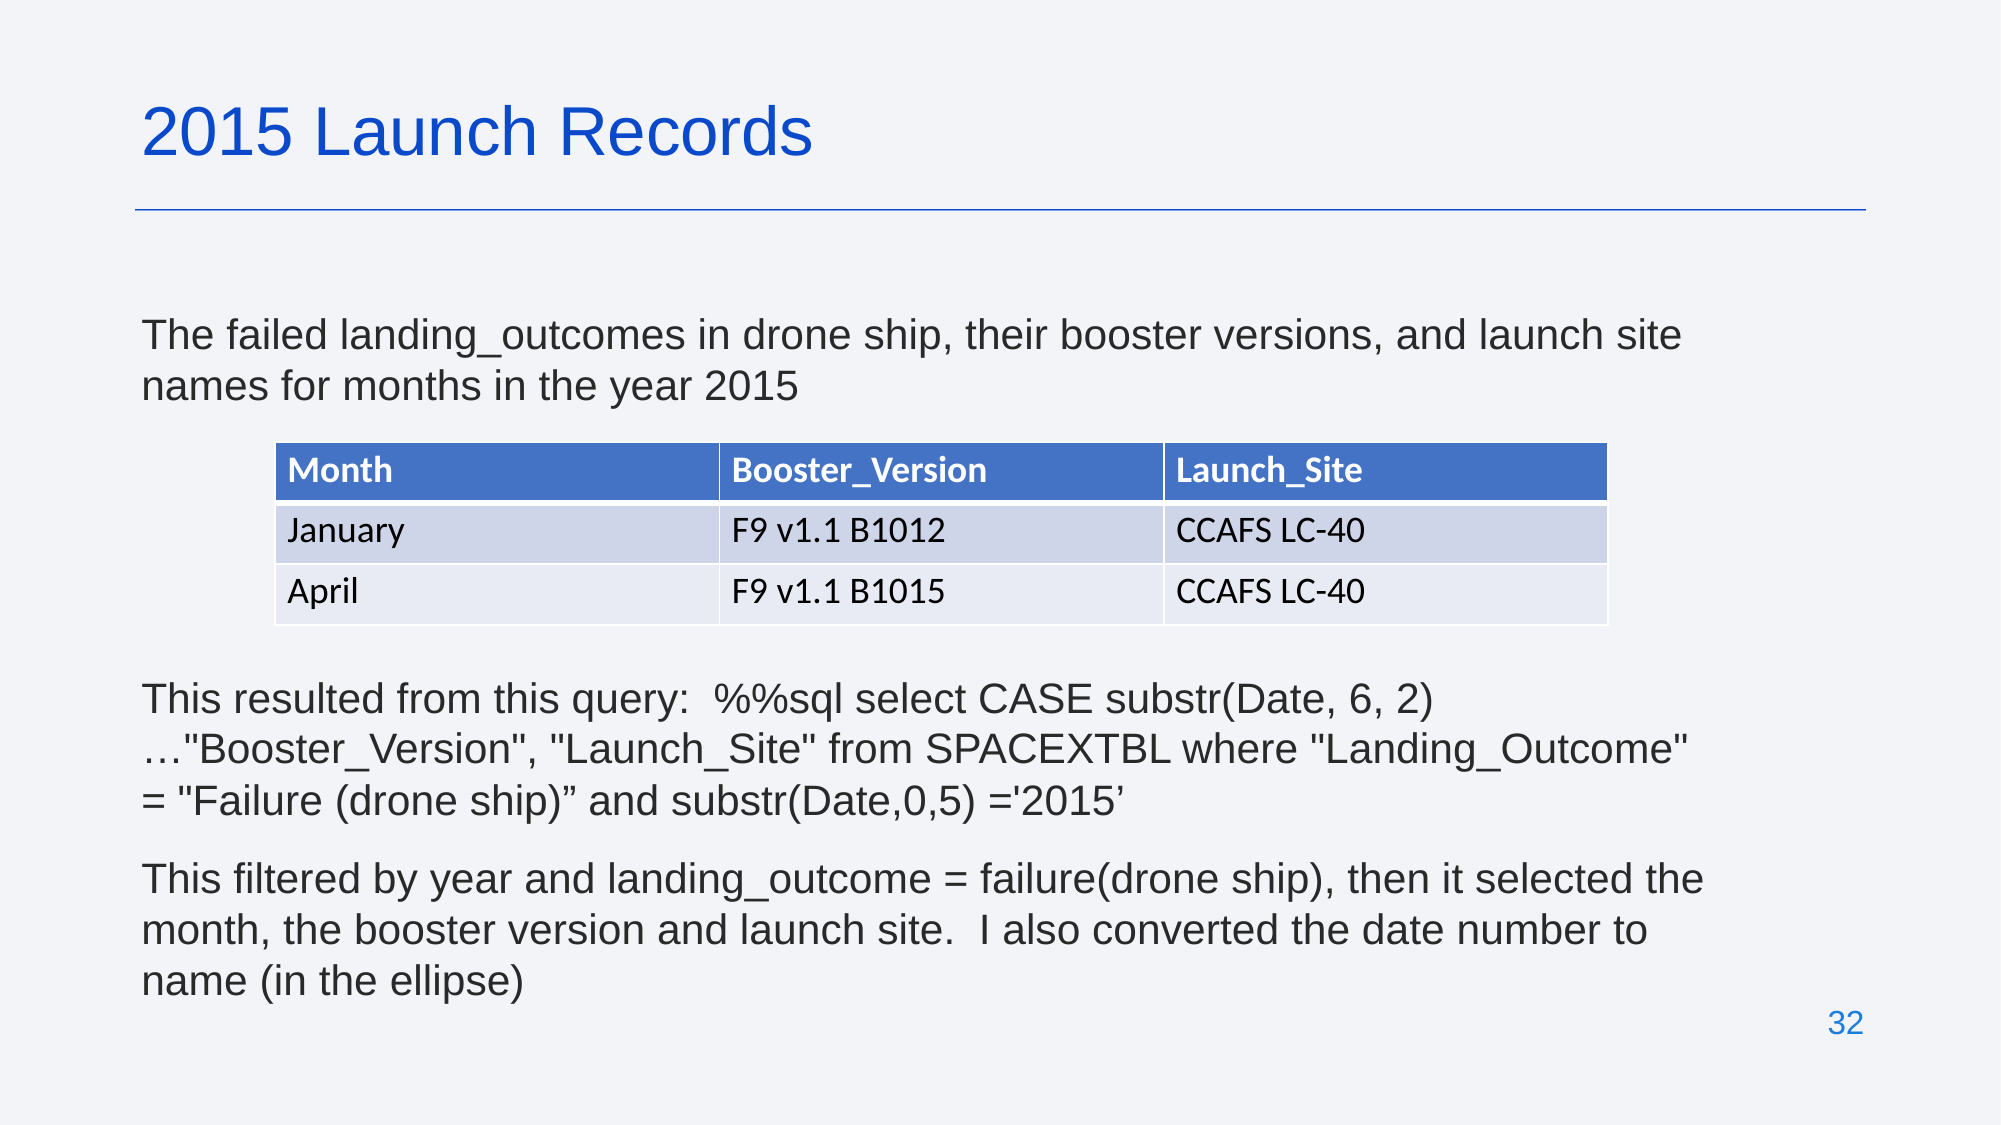

2015 Launch Records
The failed landing_outcomes in drone ship, their booster versions, and launch site names for months in the year 2015

This resulted from this query:  %%sql select CASE substr(Date, 6, 2)…"Booster_Version", "Launch_Site" from SPACEXTBL where "Landing_Outcome" = "Failure (drone ship)” and substr(Date,0,5) ='2015’
This filtered by year and landing_outcome = failure(drone ship), then it selected the month, the booster version and launch site.  I also converted the date number to name (in the ellipse)

| Month | Booster\_Version | Launch\_Site |
| --- | --- | --- |
| January | F9 v1.1 B1012 | CCAFS LC-40 |
| April | F9 v1.1 B1015 | CCAFS LC-40 |
32